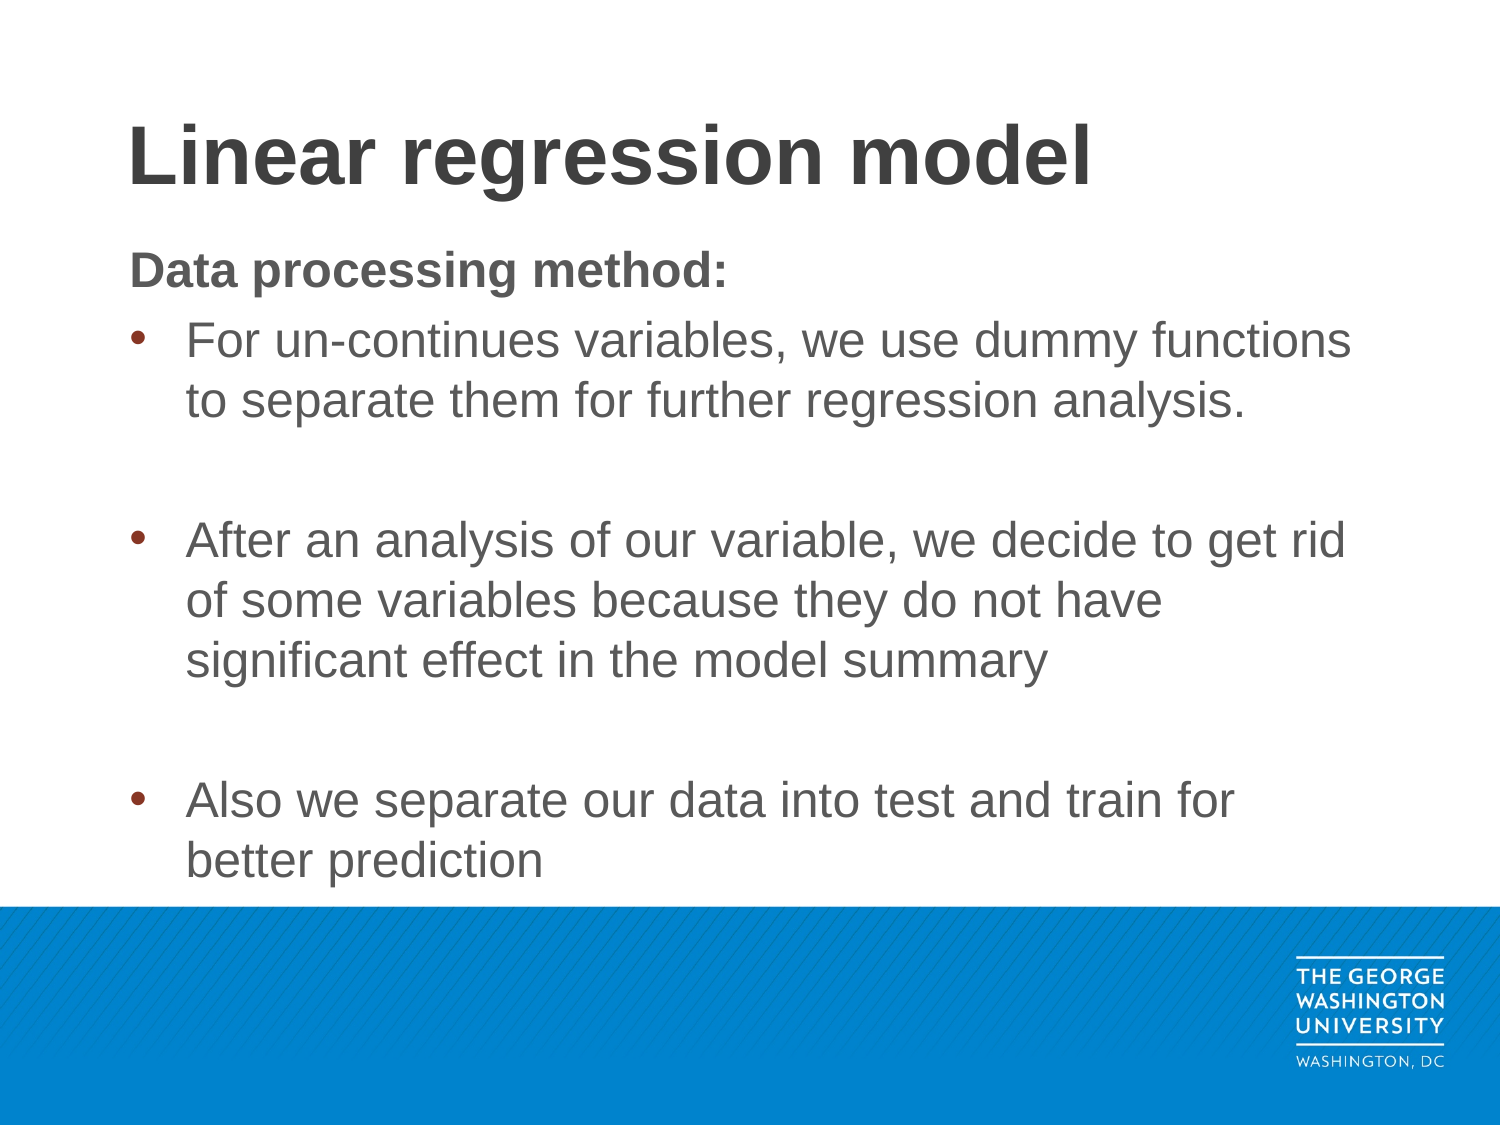

# Linear regression model
Data processing method:
For un-continues variables, we use dummy functions to separate them for further regression analysis.

After an analysis of our variable, we decide to get rid of some variables because they do not have significant effect in the model summary

Also we separate our data into test and train for better prediction